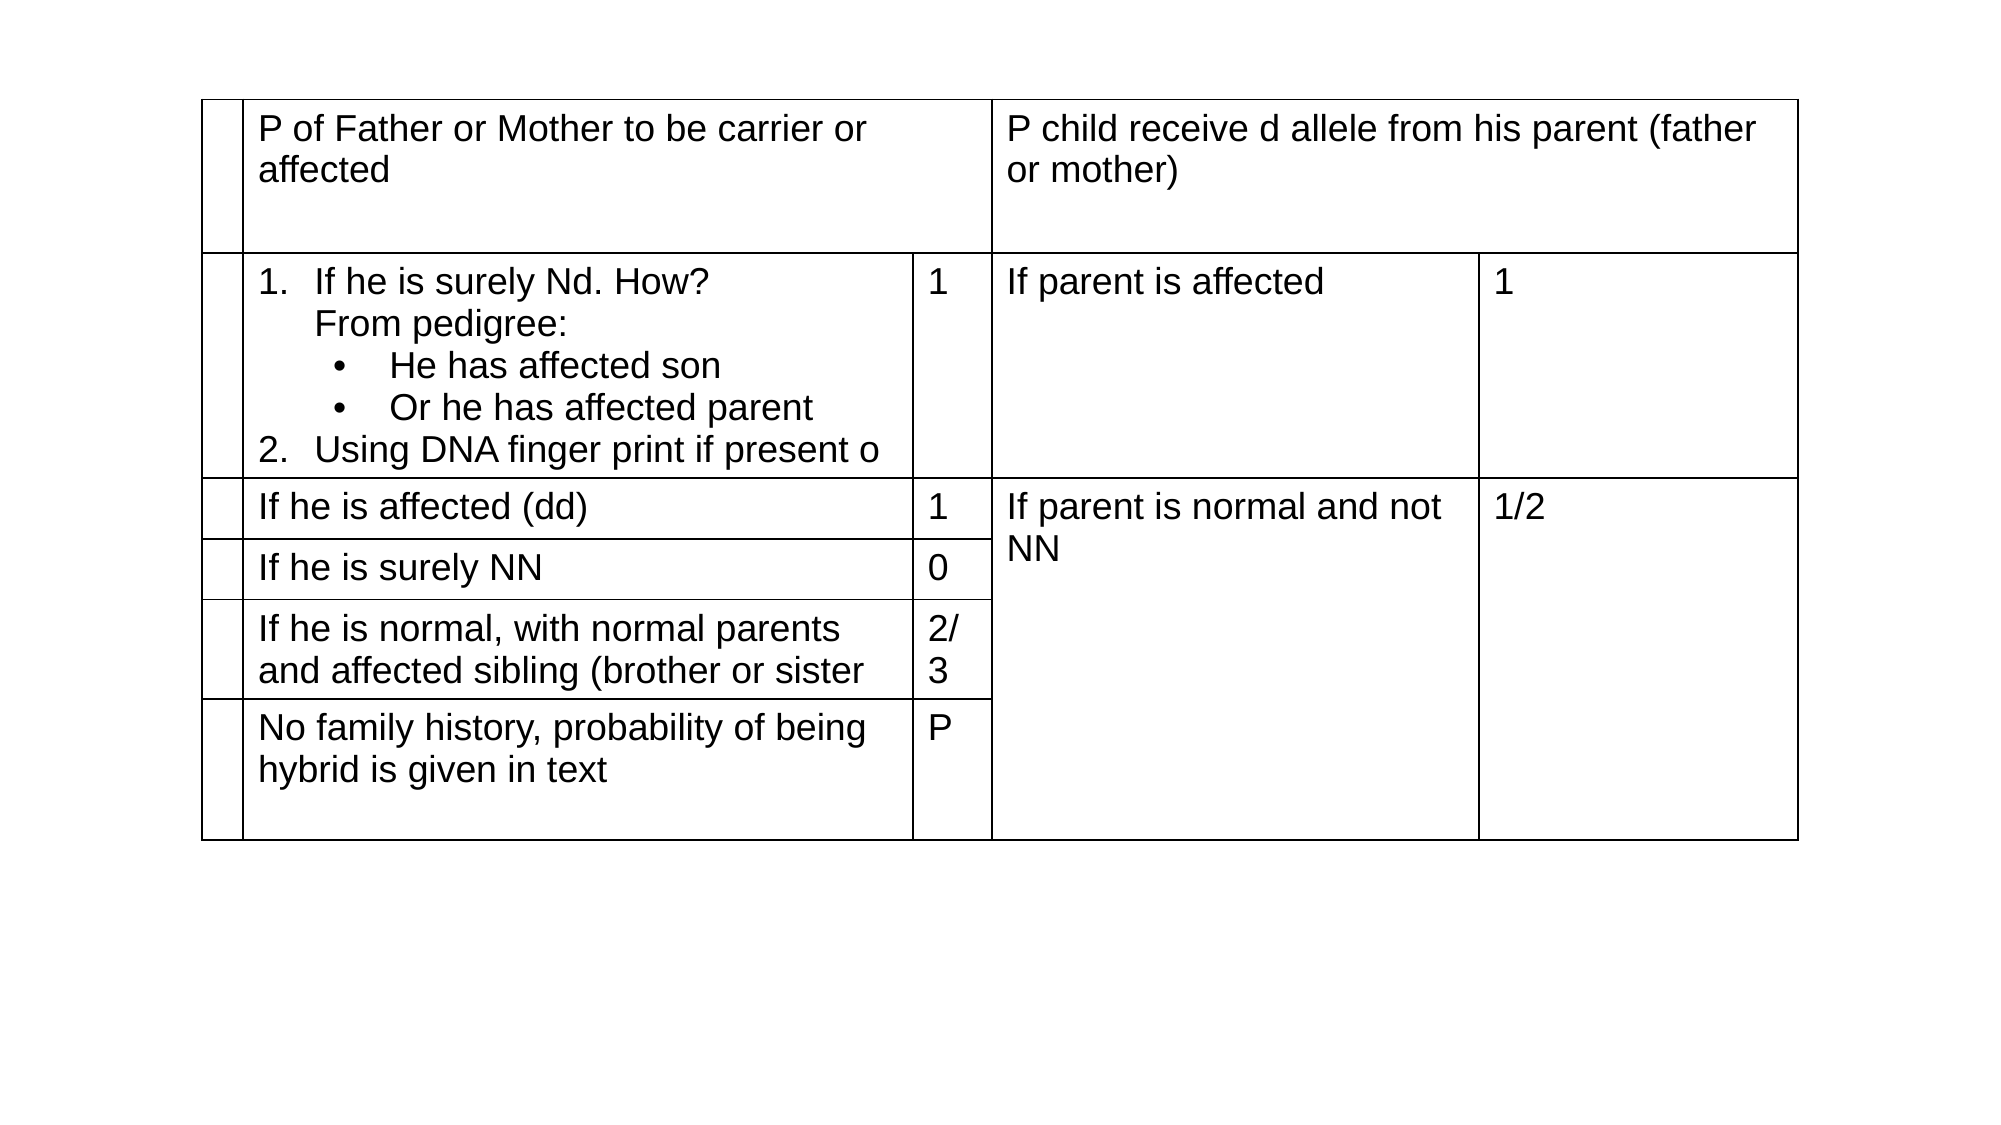

|  | P of Father or Mother to be carrier or affected |  | P child receive d allele from his parent (father or mother) |  |
| --- | --- | --- | --- | --- |
|  | If he is surely Nd. How? From pedigree: He has affected son Or he has affected parent Using DNA finger print if present o | 1 | If parent is affected | 1 |
|  | If he is affected (dd) | 1 | If parent is normal and not NN | 1/2 |
|  | If he is surely NN | 0 |  |  |
|  | If he is normal, with normal parents and affected sibling (brother or sister | 2/3 |  |  |
|  | No family history, probability of being hybrid is given in text | P |  |  |